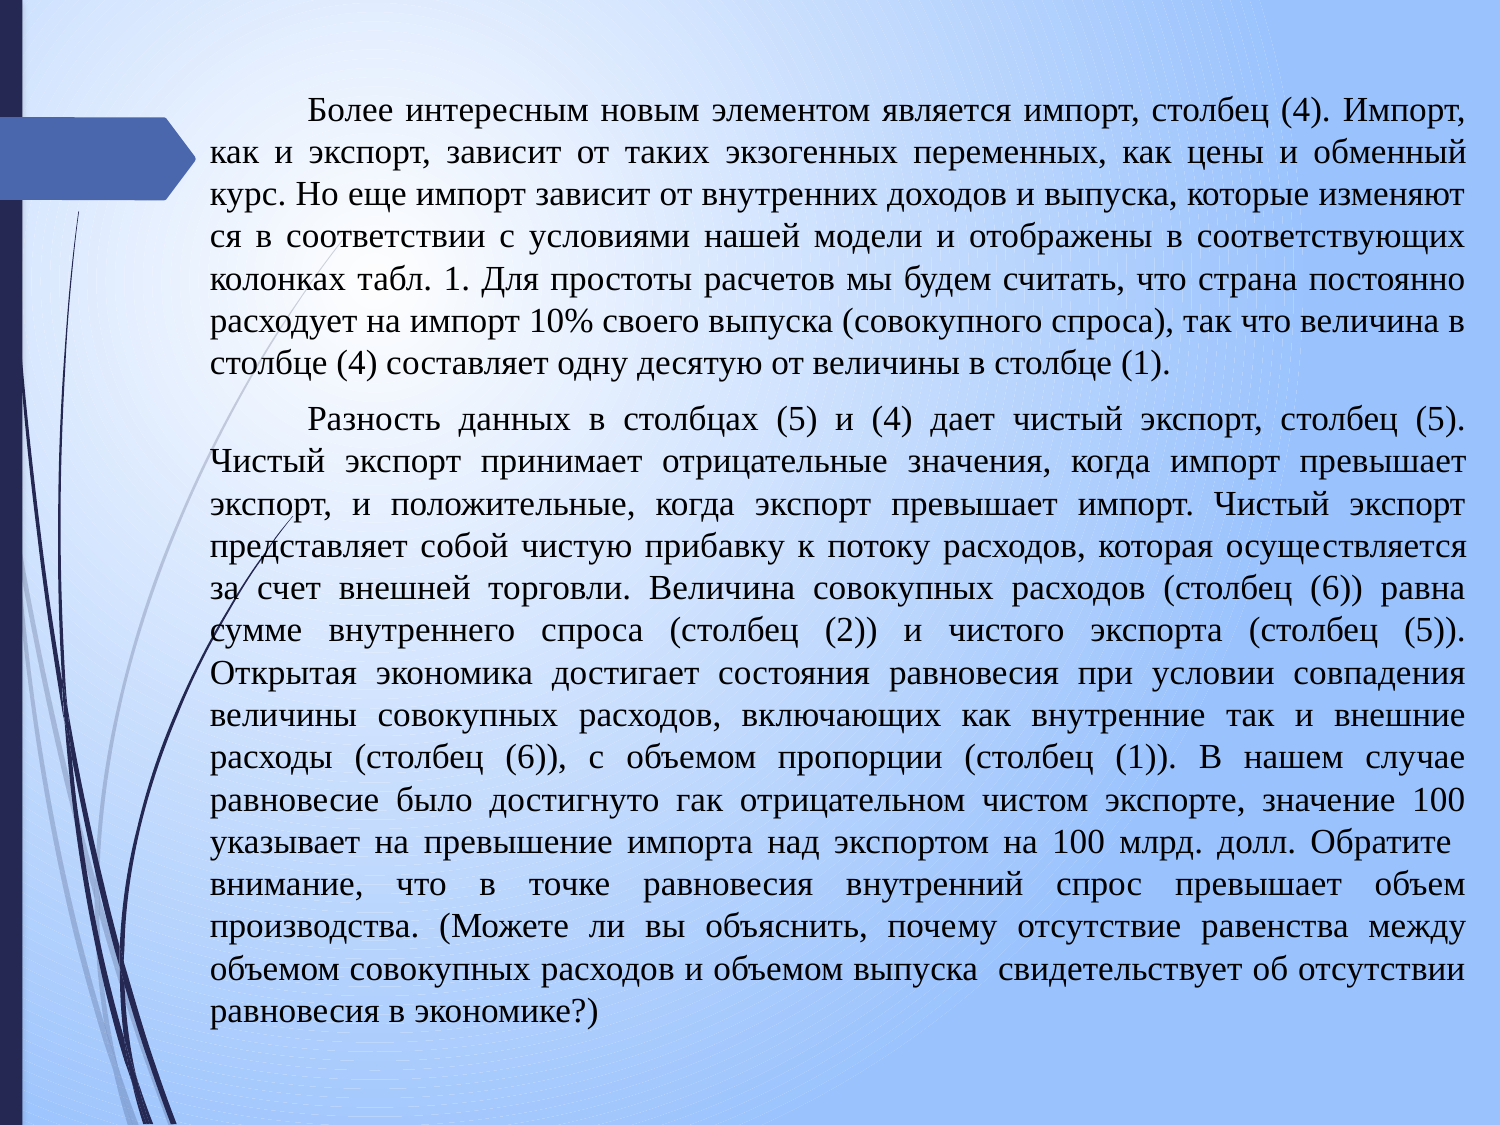

Более интересным новым элементом является импорт, столбец (4). Импорт, как и экспорт, зависит от таких экзоген­ных переменных, как цены и обменный курс. Но еще импорт зависит от внутренних доходов и выпуска, которые изменяют­ся в соответствии с условиями нашей модели и отображены в соответствующих колонках табл. 1. Для простоты расчетов мы будем считать, что страна постоянно расходует на импорт 10% своего выпуска (совокупного спроса), так что величина в столбце (4) составляет одну десятую от величины в столбце (1).
	Разность данных в столбцах (5) и (4) дает чистый экспорт, столбец (5). Чистый экспорт принимает отрицательные зна­чения, когда импорт превышает экспорт, и положительные, когда экспорт превышает импорт. Чистый экспорт представ­ляет собой чистую прибавку к потоку расходов, которая осуще­ствляется за счет внешней торговли. Величина совокупных расходов (столбец (6)) равна сумме внутреннего спроса (столбец (2)) и чистого экспорта (столбец (5)). Открытая экономика достигает состояния равновесия при условии совпадения величины совокупных расходов, включающих как внутренние так и внешние расходы (столбец (6)), с объемом пропорции (столбец (1)). В нашем случае равновесие было достигнуто гак отрицательном чистом экспорте, значение 100 указывает на превышение импорта над экспортом на 100 млрд. долл. Обратите  внимание, что в точке равновесия внутренний спрос превышает объем производства. (Можете ли вы объяснить, поче­му отсутствие равенства между объемом совокупных расходов и объемом выпуска  свидетельствует об отсутствии равновесия в экономике?)